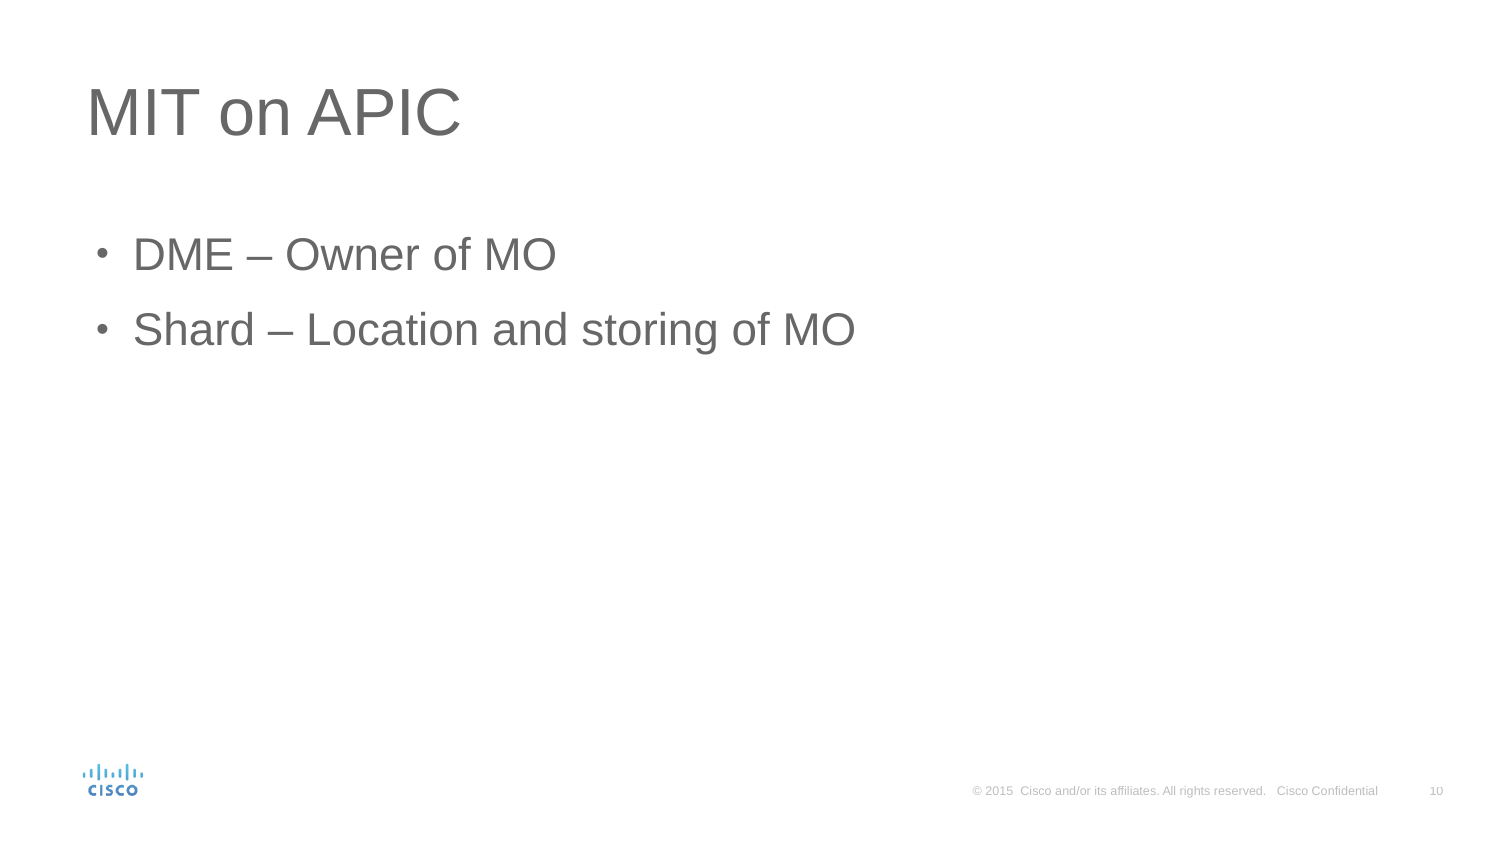

# MIT on APIC
DME – Owner of MO
Shard – Location and storing of MO